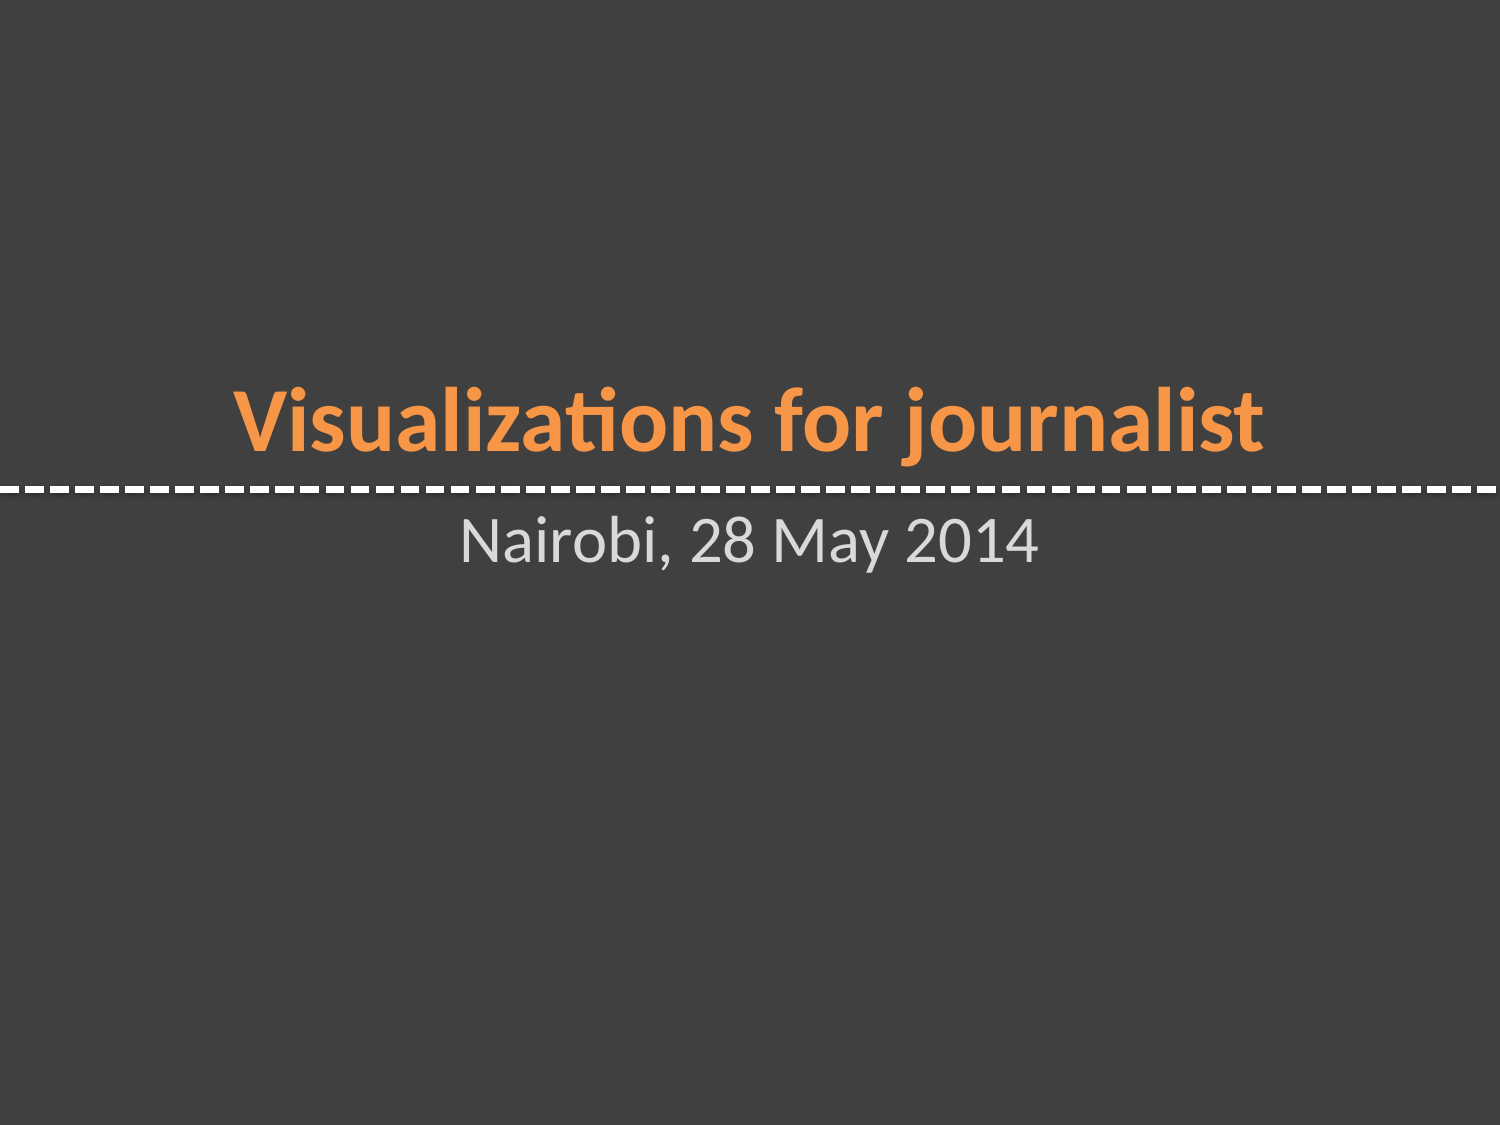

# Visualizations for journalist
Nairobi, 28 May 2014